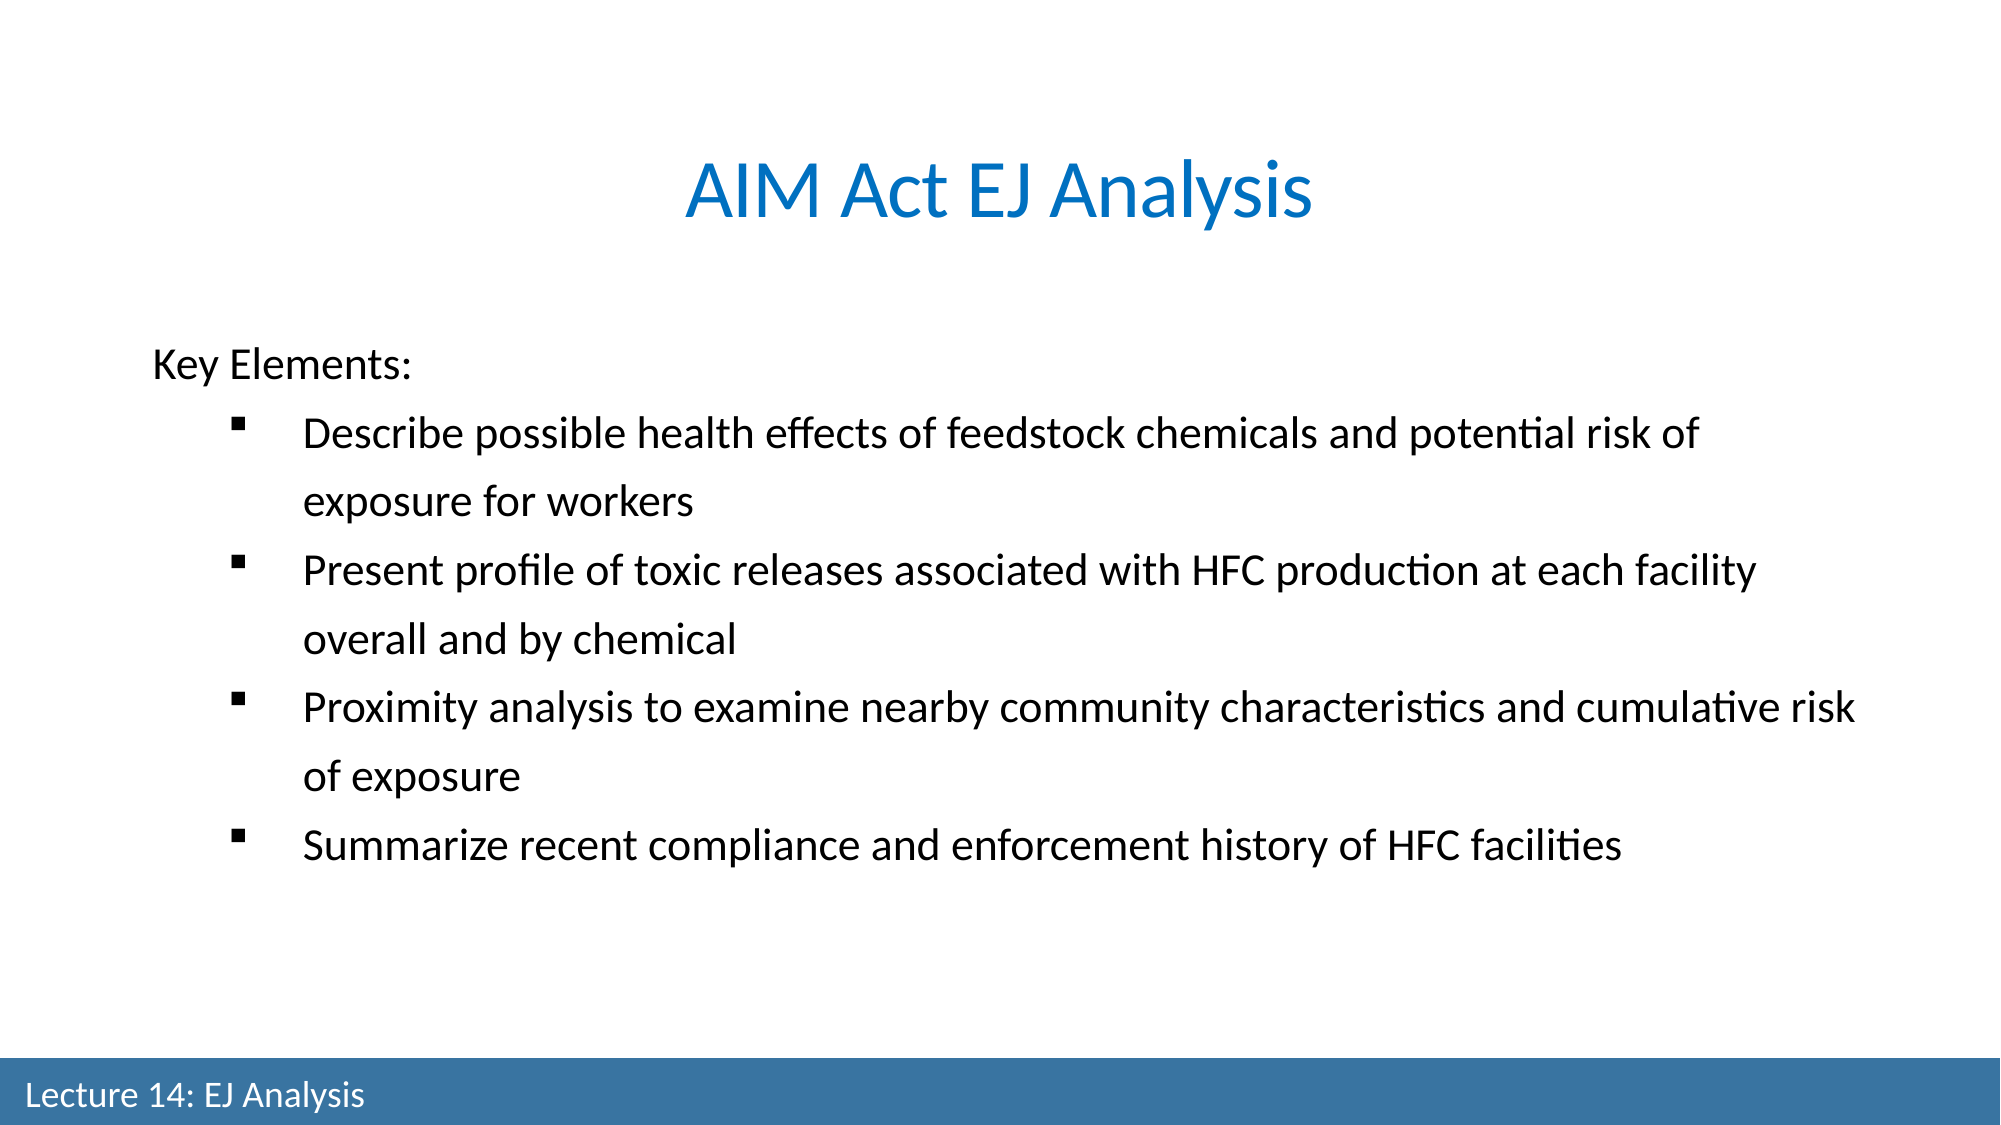

AIM Act EJ Analysis
Key Elements:
Describe possible health effects of feedstock chemicals and potential risk of exposure for workers
Present profile of toxic releases associated with HFC production at each facility overall and by chemical
Proximity analysis to examine nearby community characteristics and cumulative risk of exposure
Summarize recent compliance and enforcement history of HFC facilities